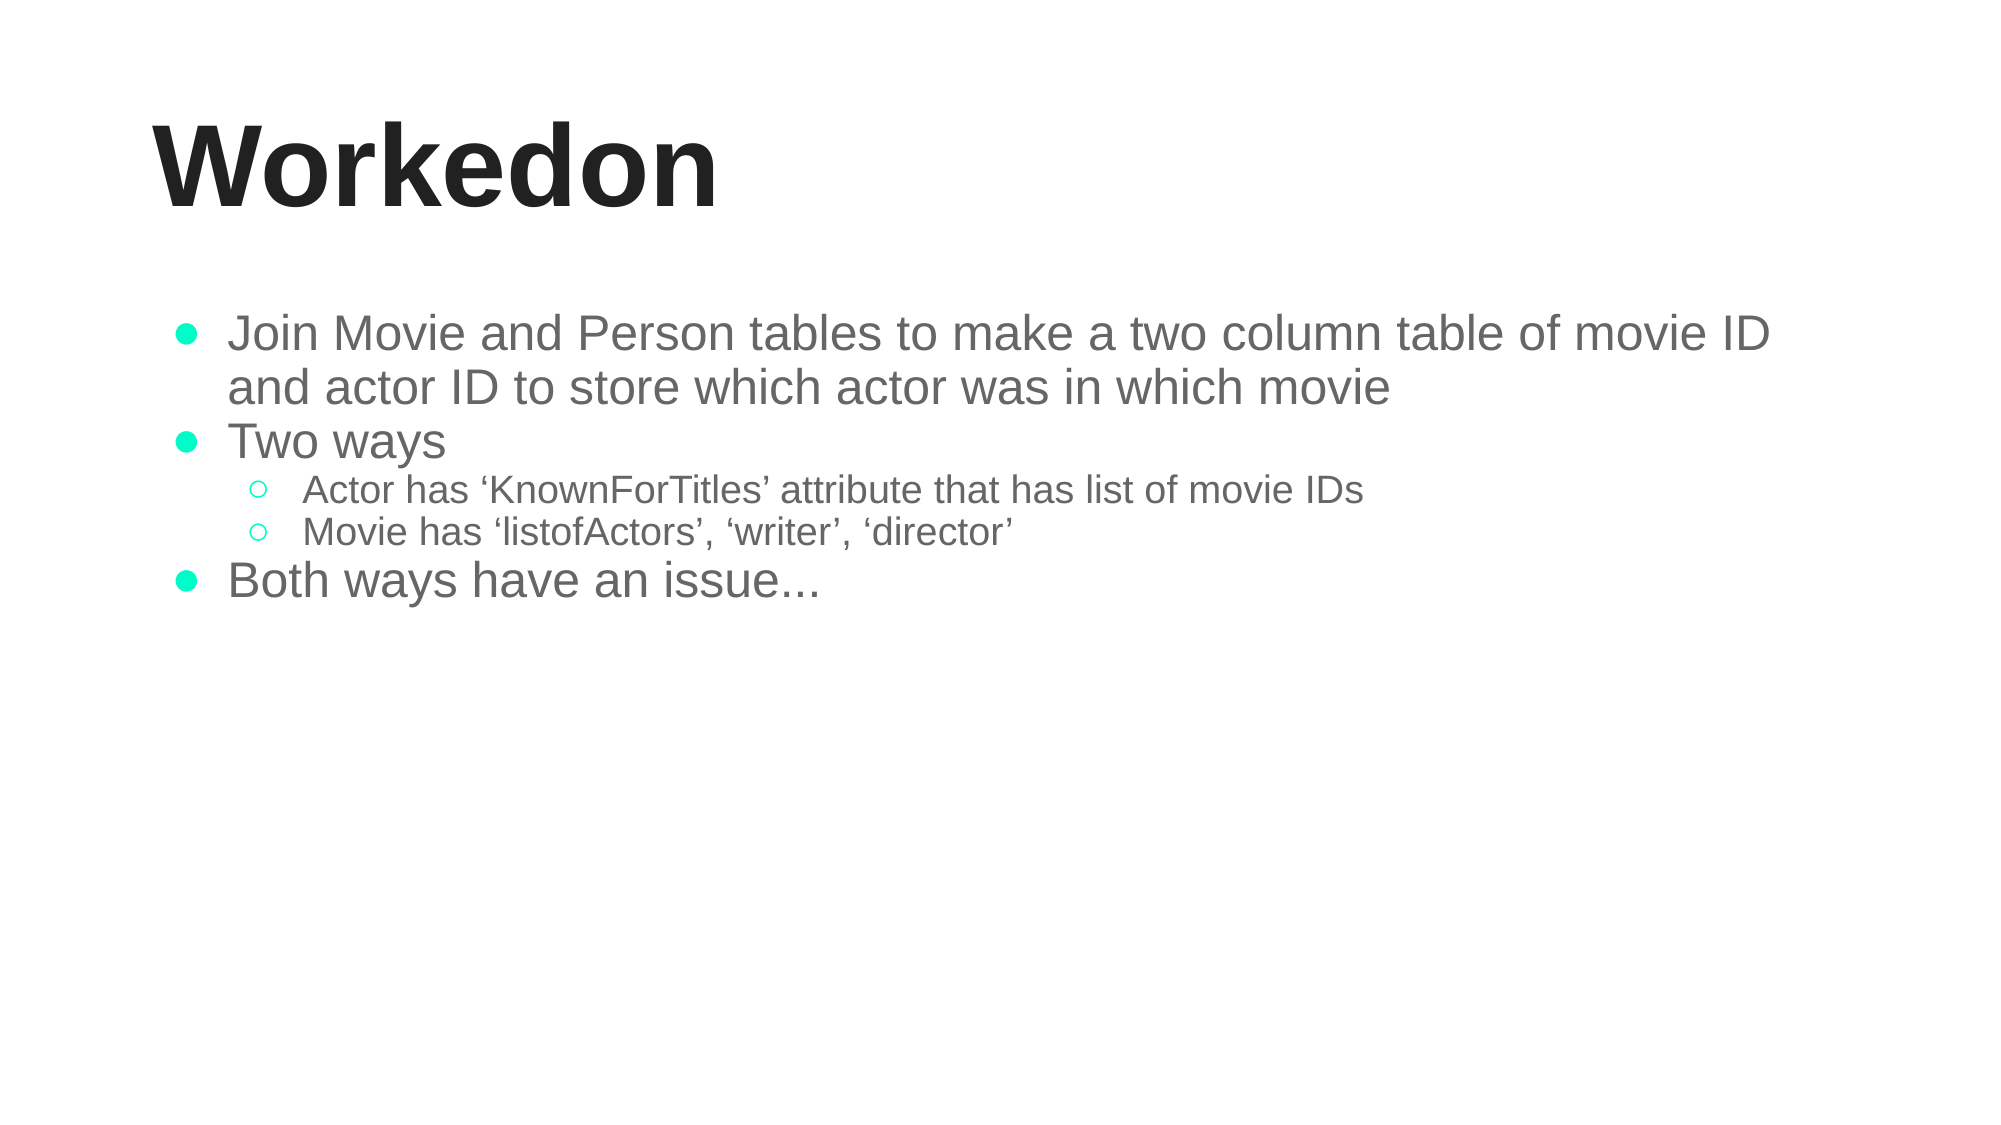

# Workedon
Join Movie and Person tables to make a two column table of movie ID and actor ID to store which actor was in which movie
Two ways
Actor has ‘KnownForTitles’ attribute that has list of movie IDs
Movie has ‘listofActors’, ‘writer’, ‘director’
Both ways have an issue...